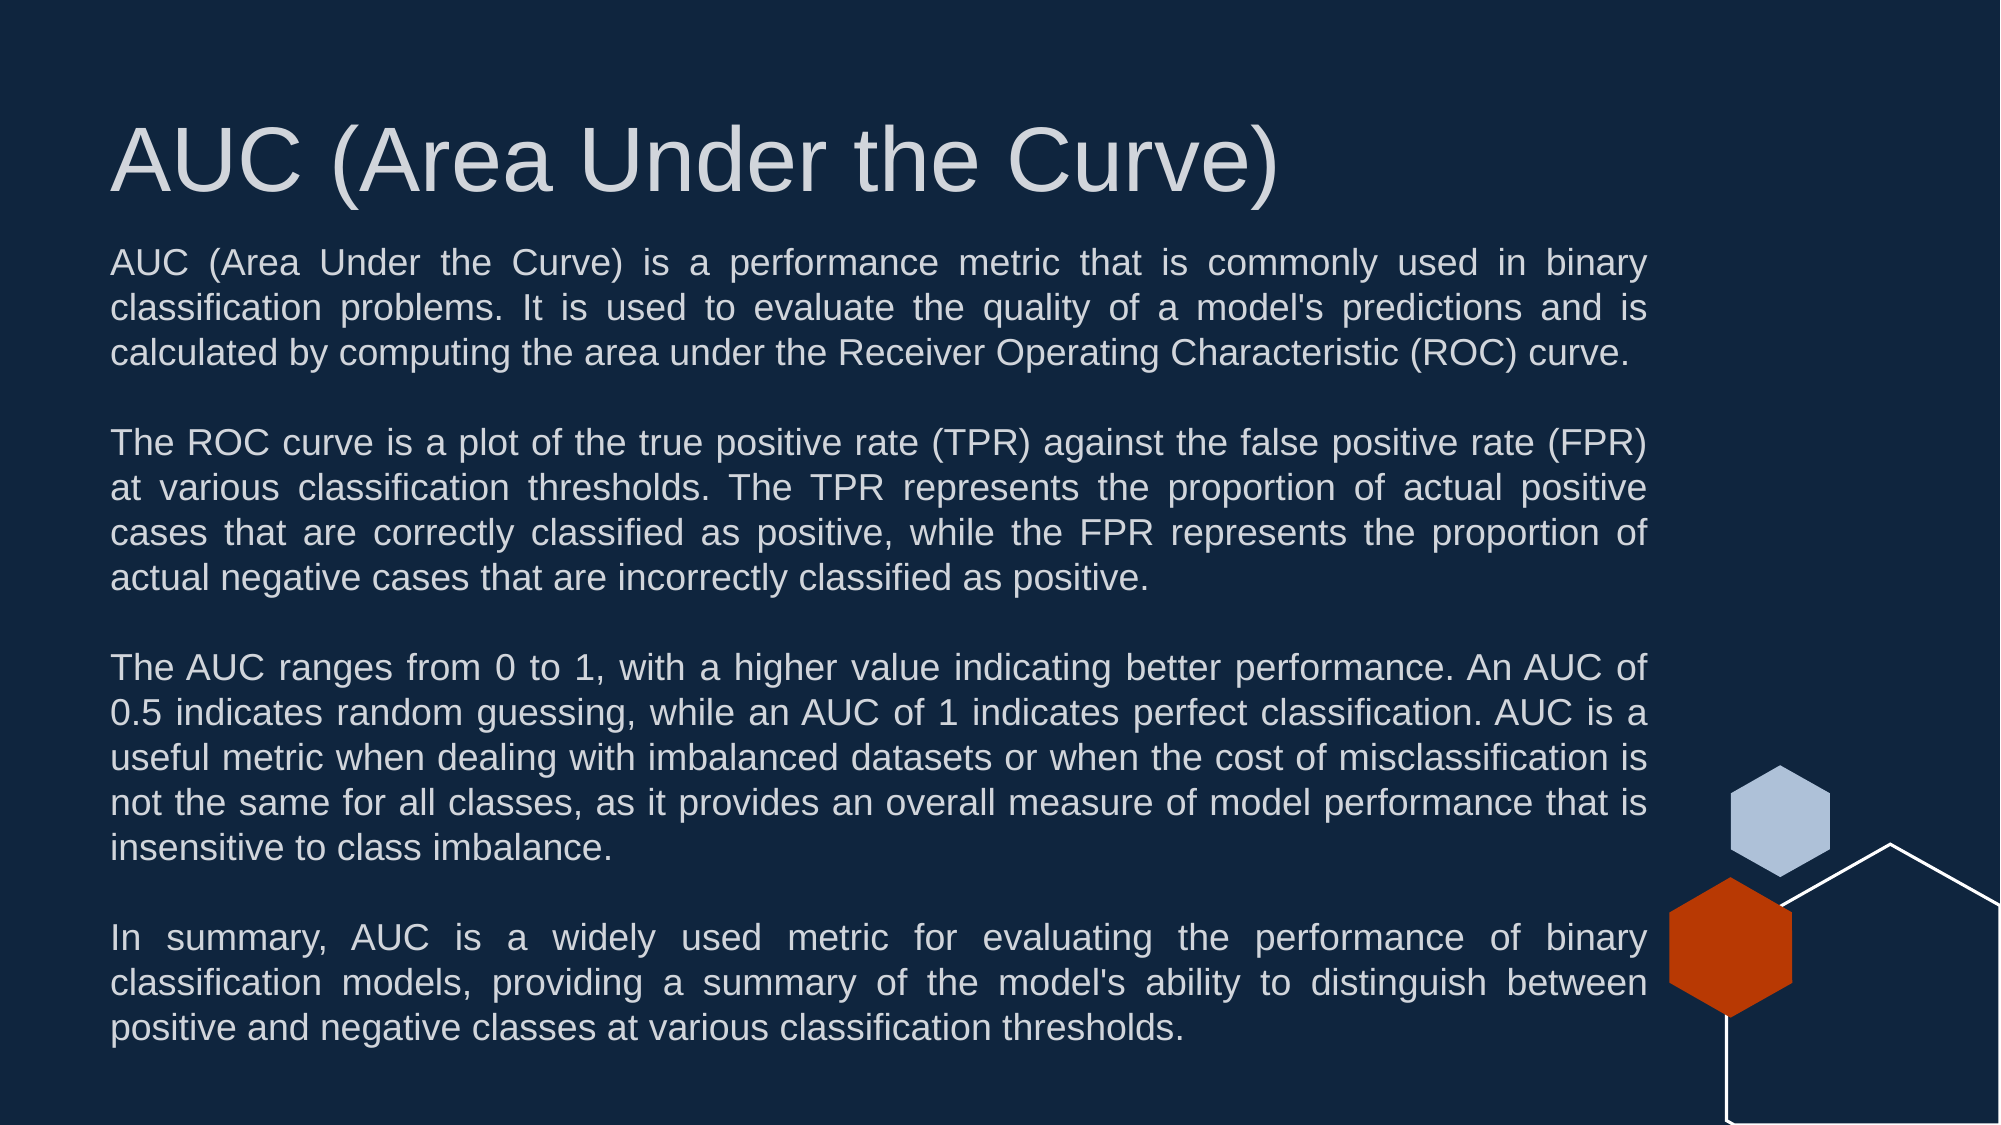

# AUC (Area Under the Curve)
AUC (Area Under the Curve) is a performance metric that is commonly used in binary classification problems. It is used to evaluate the quality of a model's predictions and is calculated by computing the area under the Receiver Operating Characteristic (ROC) curve.

The ROC curve is a plot of the true positive rate (TPR) against the false positive rate (FPR) at various classification thresholds. The TPR represents the proportion of actual positive cases that are correctly classified as positive, while the FPR represents the proportion of actual negative cases that are incorrectly classified as positive.

The AUC ranges from 0 to 1, with a higher value indicating better performance. An AUC of 0.5 indicates random guessing, while an AUC of 1 indicates perfect classification. AUC is a useful metric when dealing with imbalanced datasets or when the cost of misclassification is not the same for all classes, as it provides an overall measure of model performance that is insensitive to class imbalance.

In summary, AUC is a widely used metric for evaluating the performance of binary classification models, providing a summary of the model's ability to distinguish between positive and negative classes at various classification thresholds.